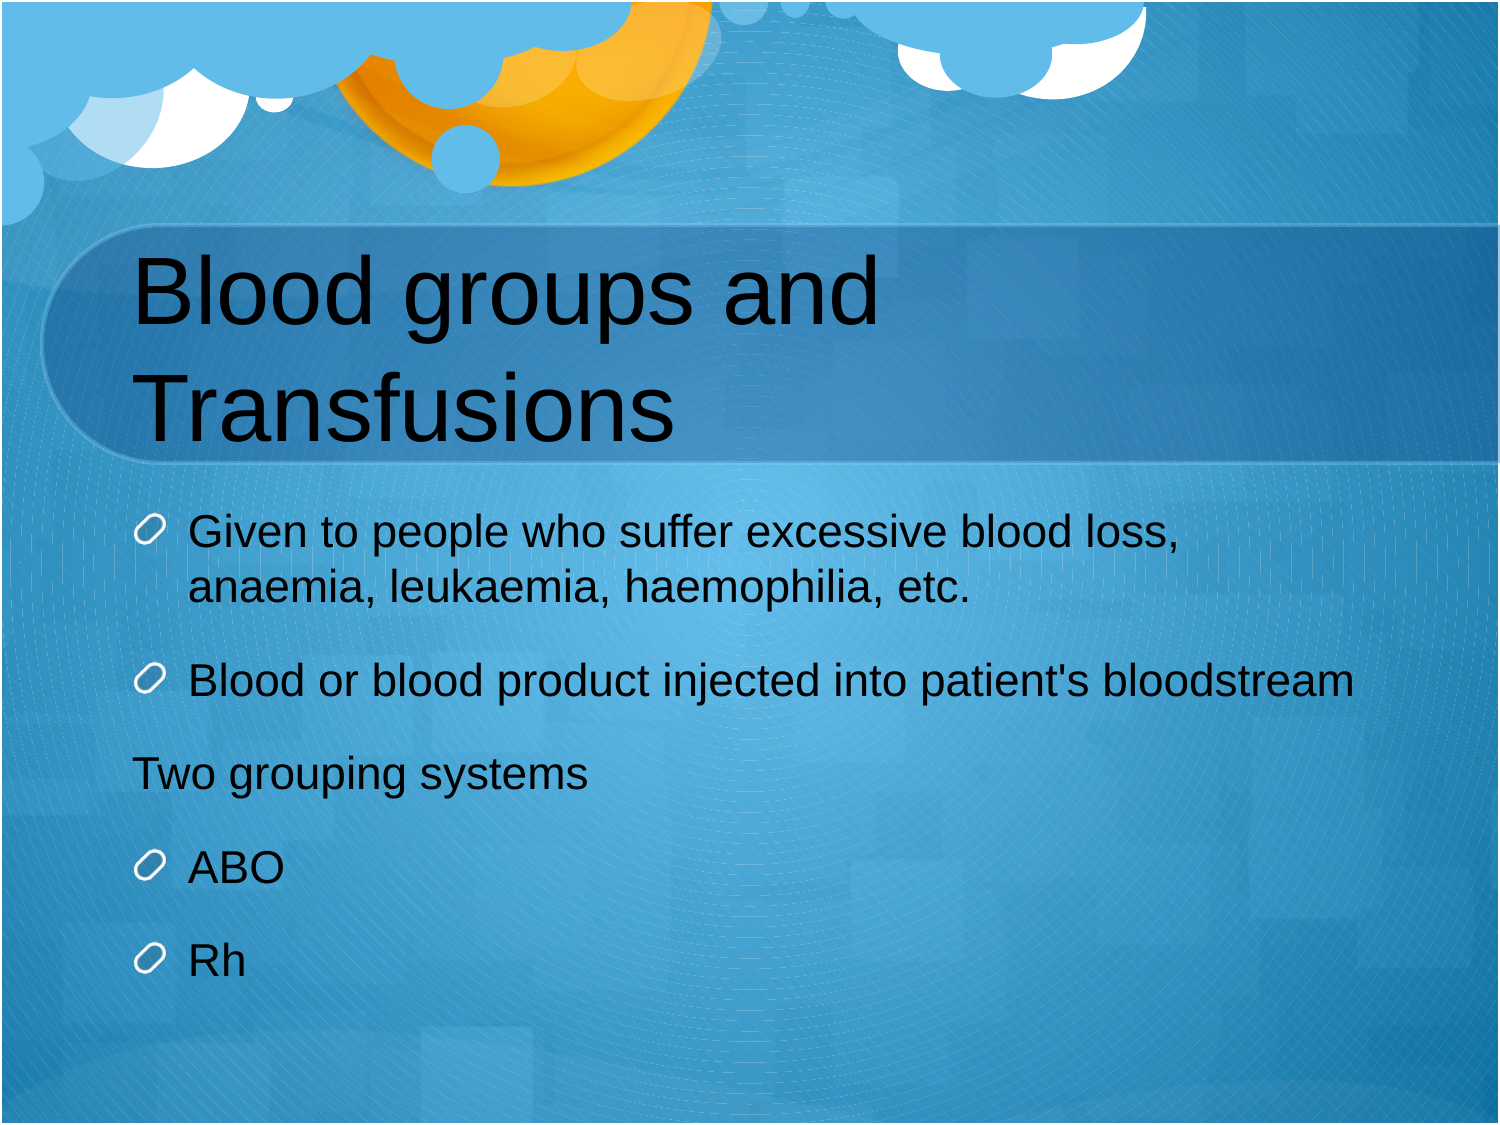

# Blood groups and Transfusions
Given to people who suffer excessive blood loss, anaemia, leukaemia, haemophilia, etc.
Blood or blood product injected into patient's bloodstream
Two grouping systems
ABO
Rh